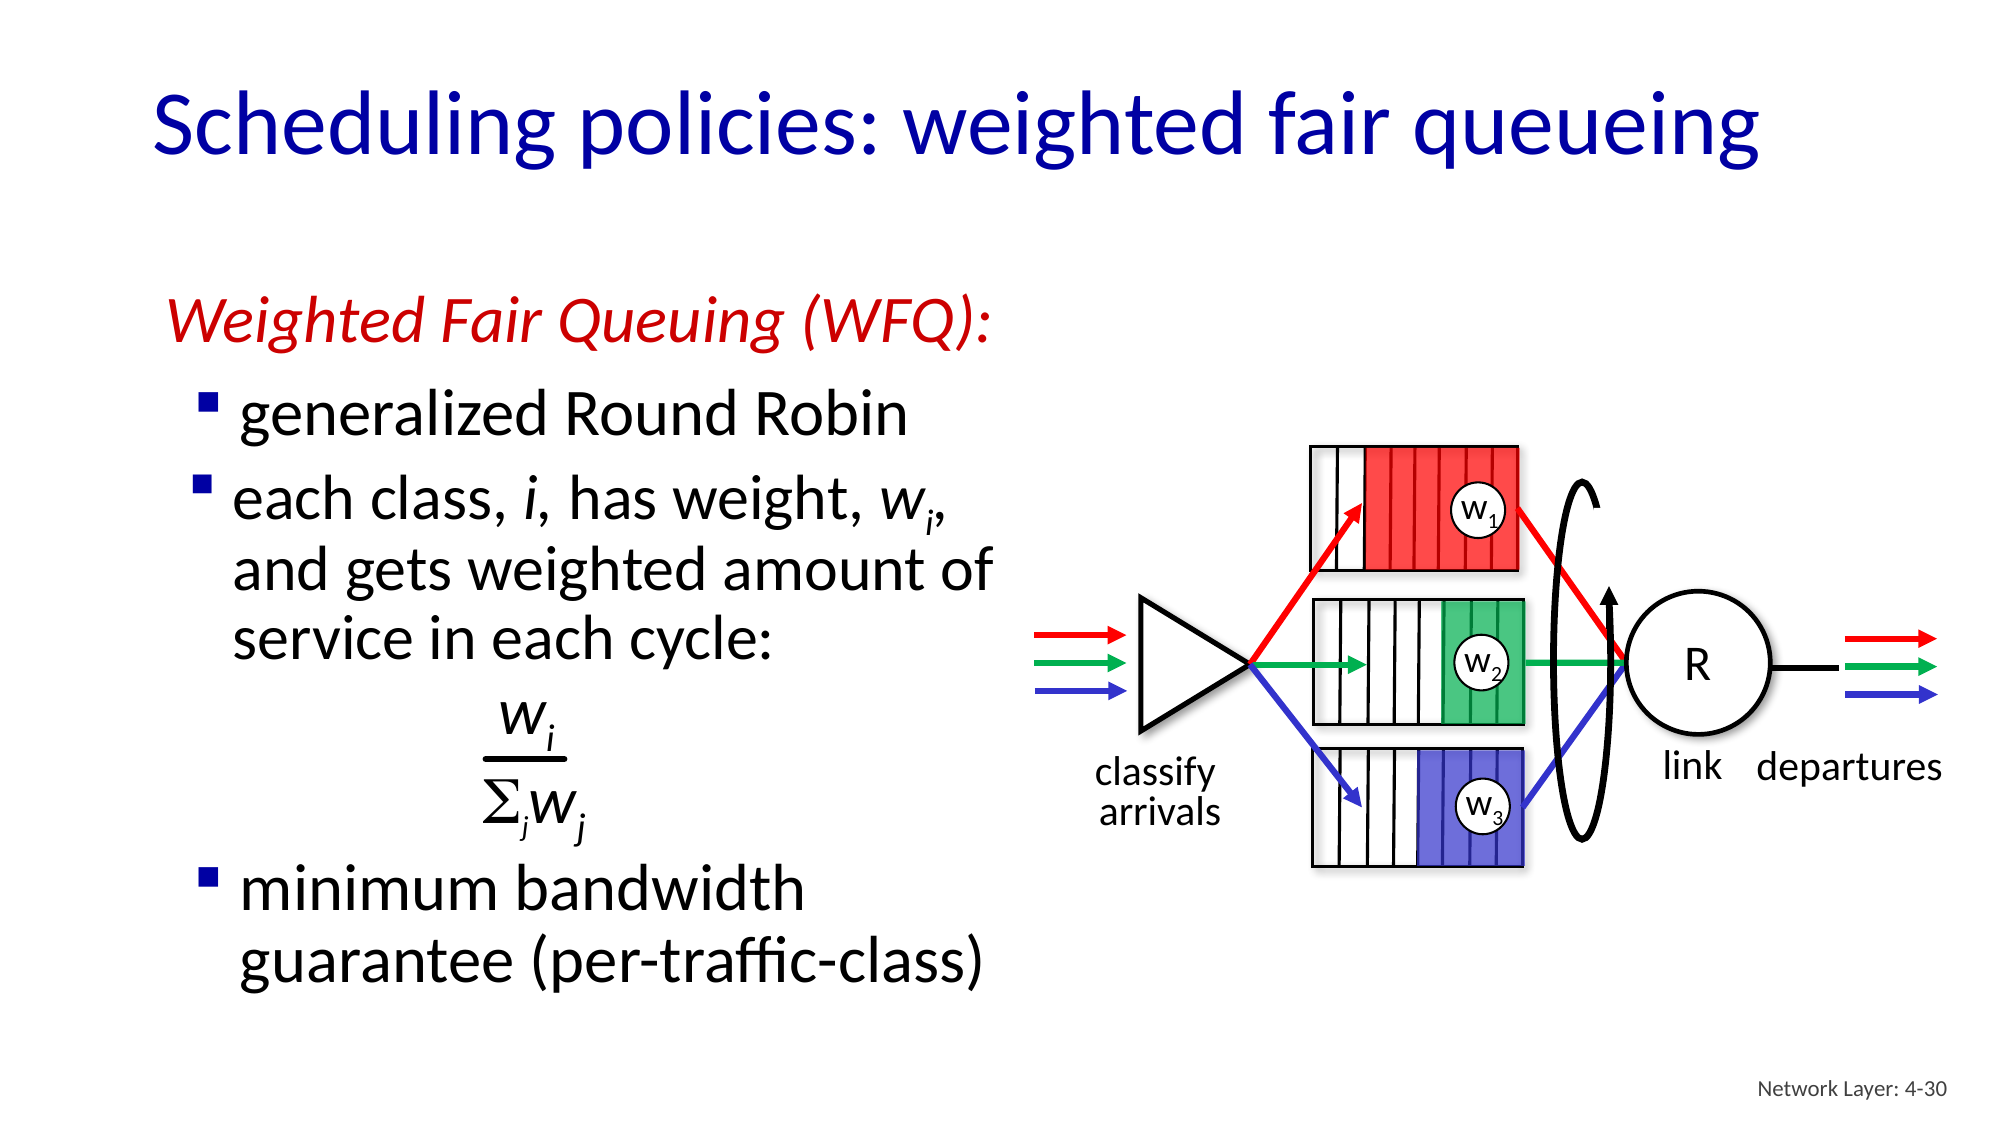

# Scheduling policies: weighted fair queueing
Weighted Fair Queuing (WFQ):
generalized Round Robin

each class, i, has weight, wi, and gets weighted amount of service in each cycle:
w1

w2

w3

R
link

wi
Σjwj
departures
classify
arrivals
minimum bandwidth guarantee (per-traffic-class)
Network Layer: 4-30